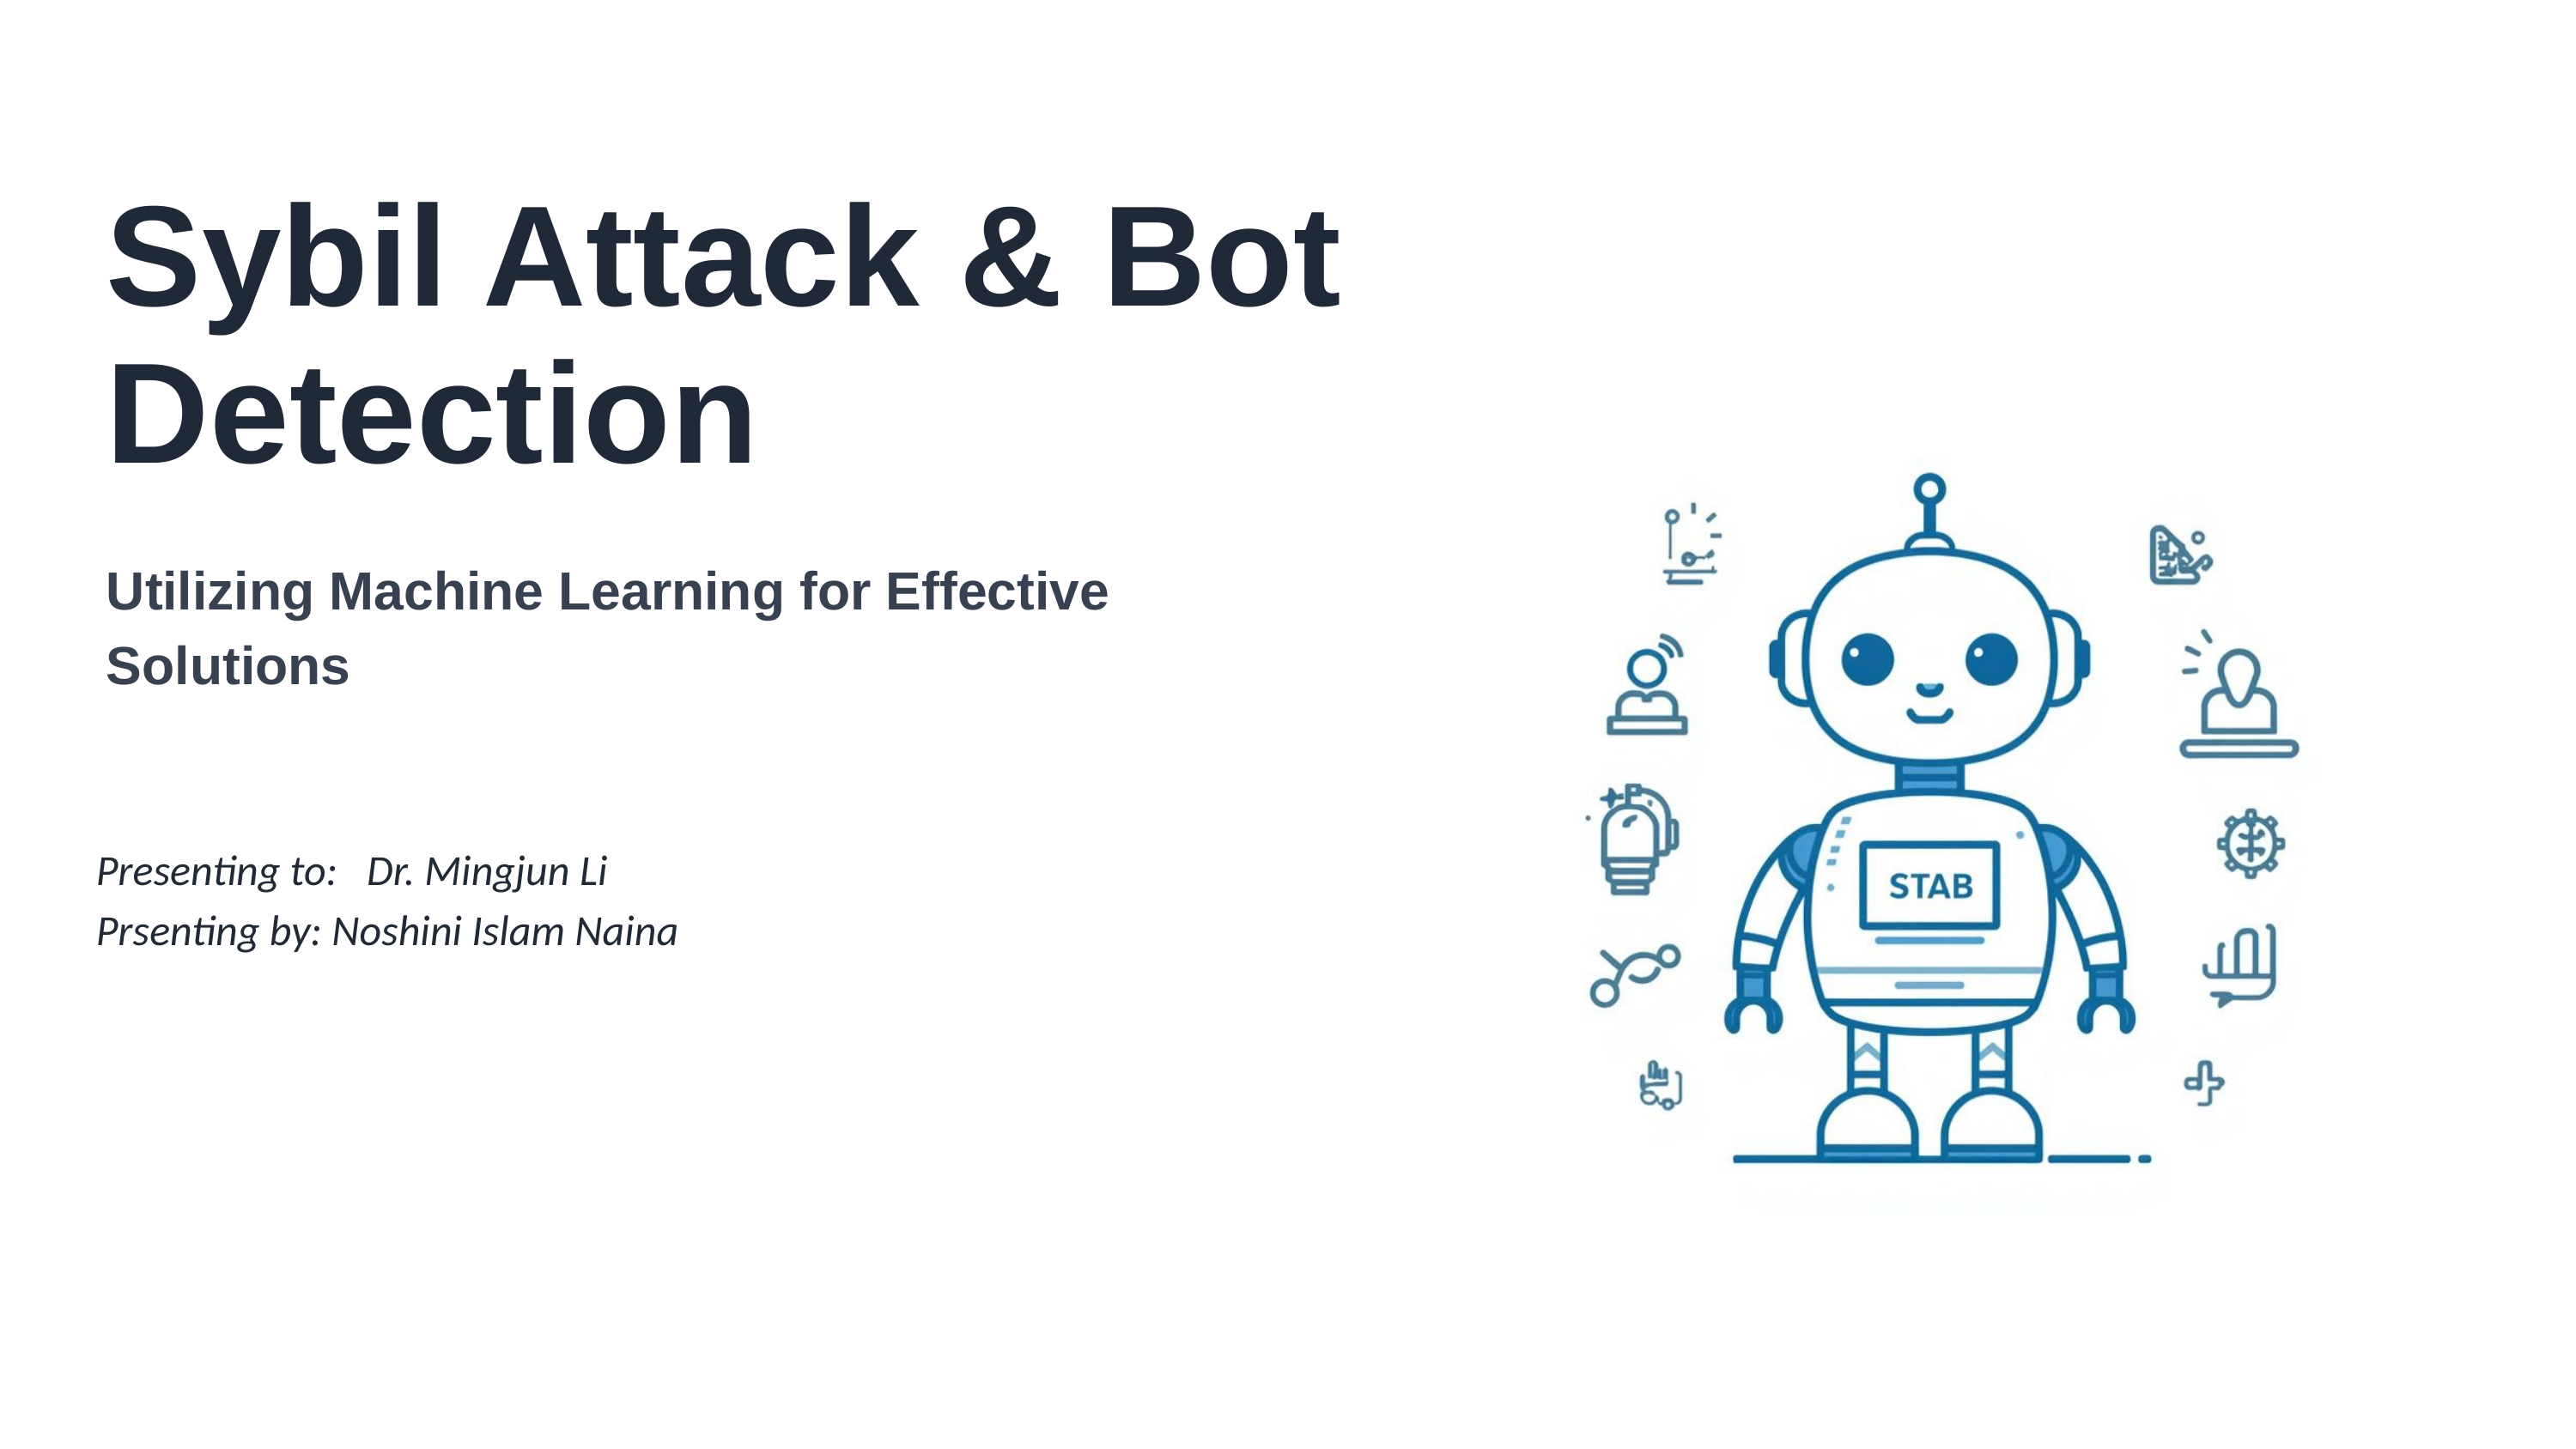

Sybil Attack & Bot Detection
Utilizing Machine Learning for Effective Solutions
Presenting to:   Dr. Mingjun Li
Prsenting by: Noshini Islam Naina